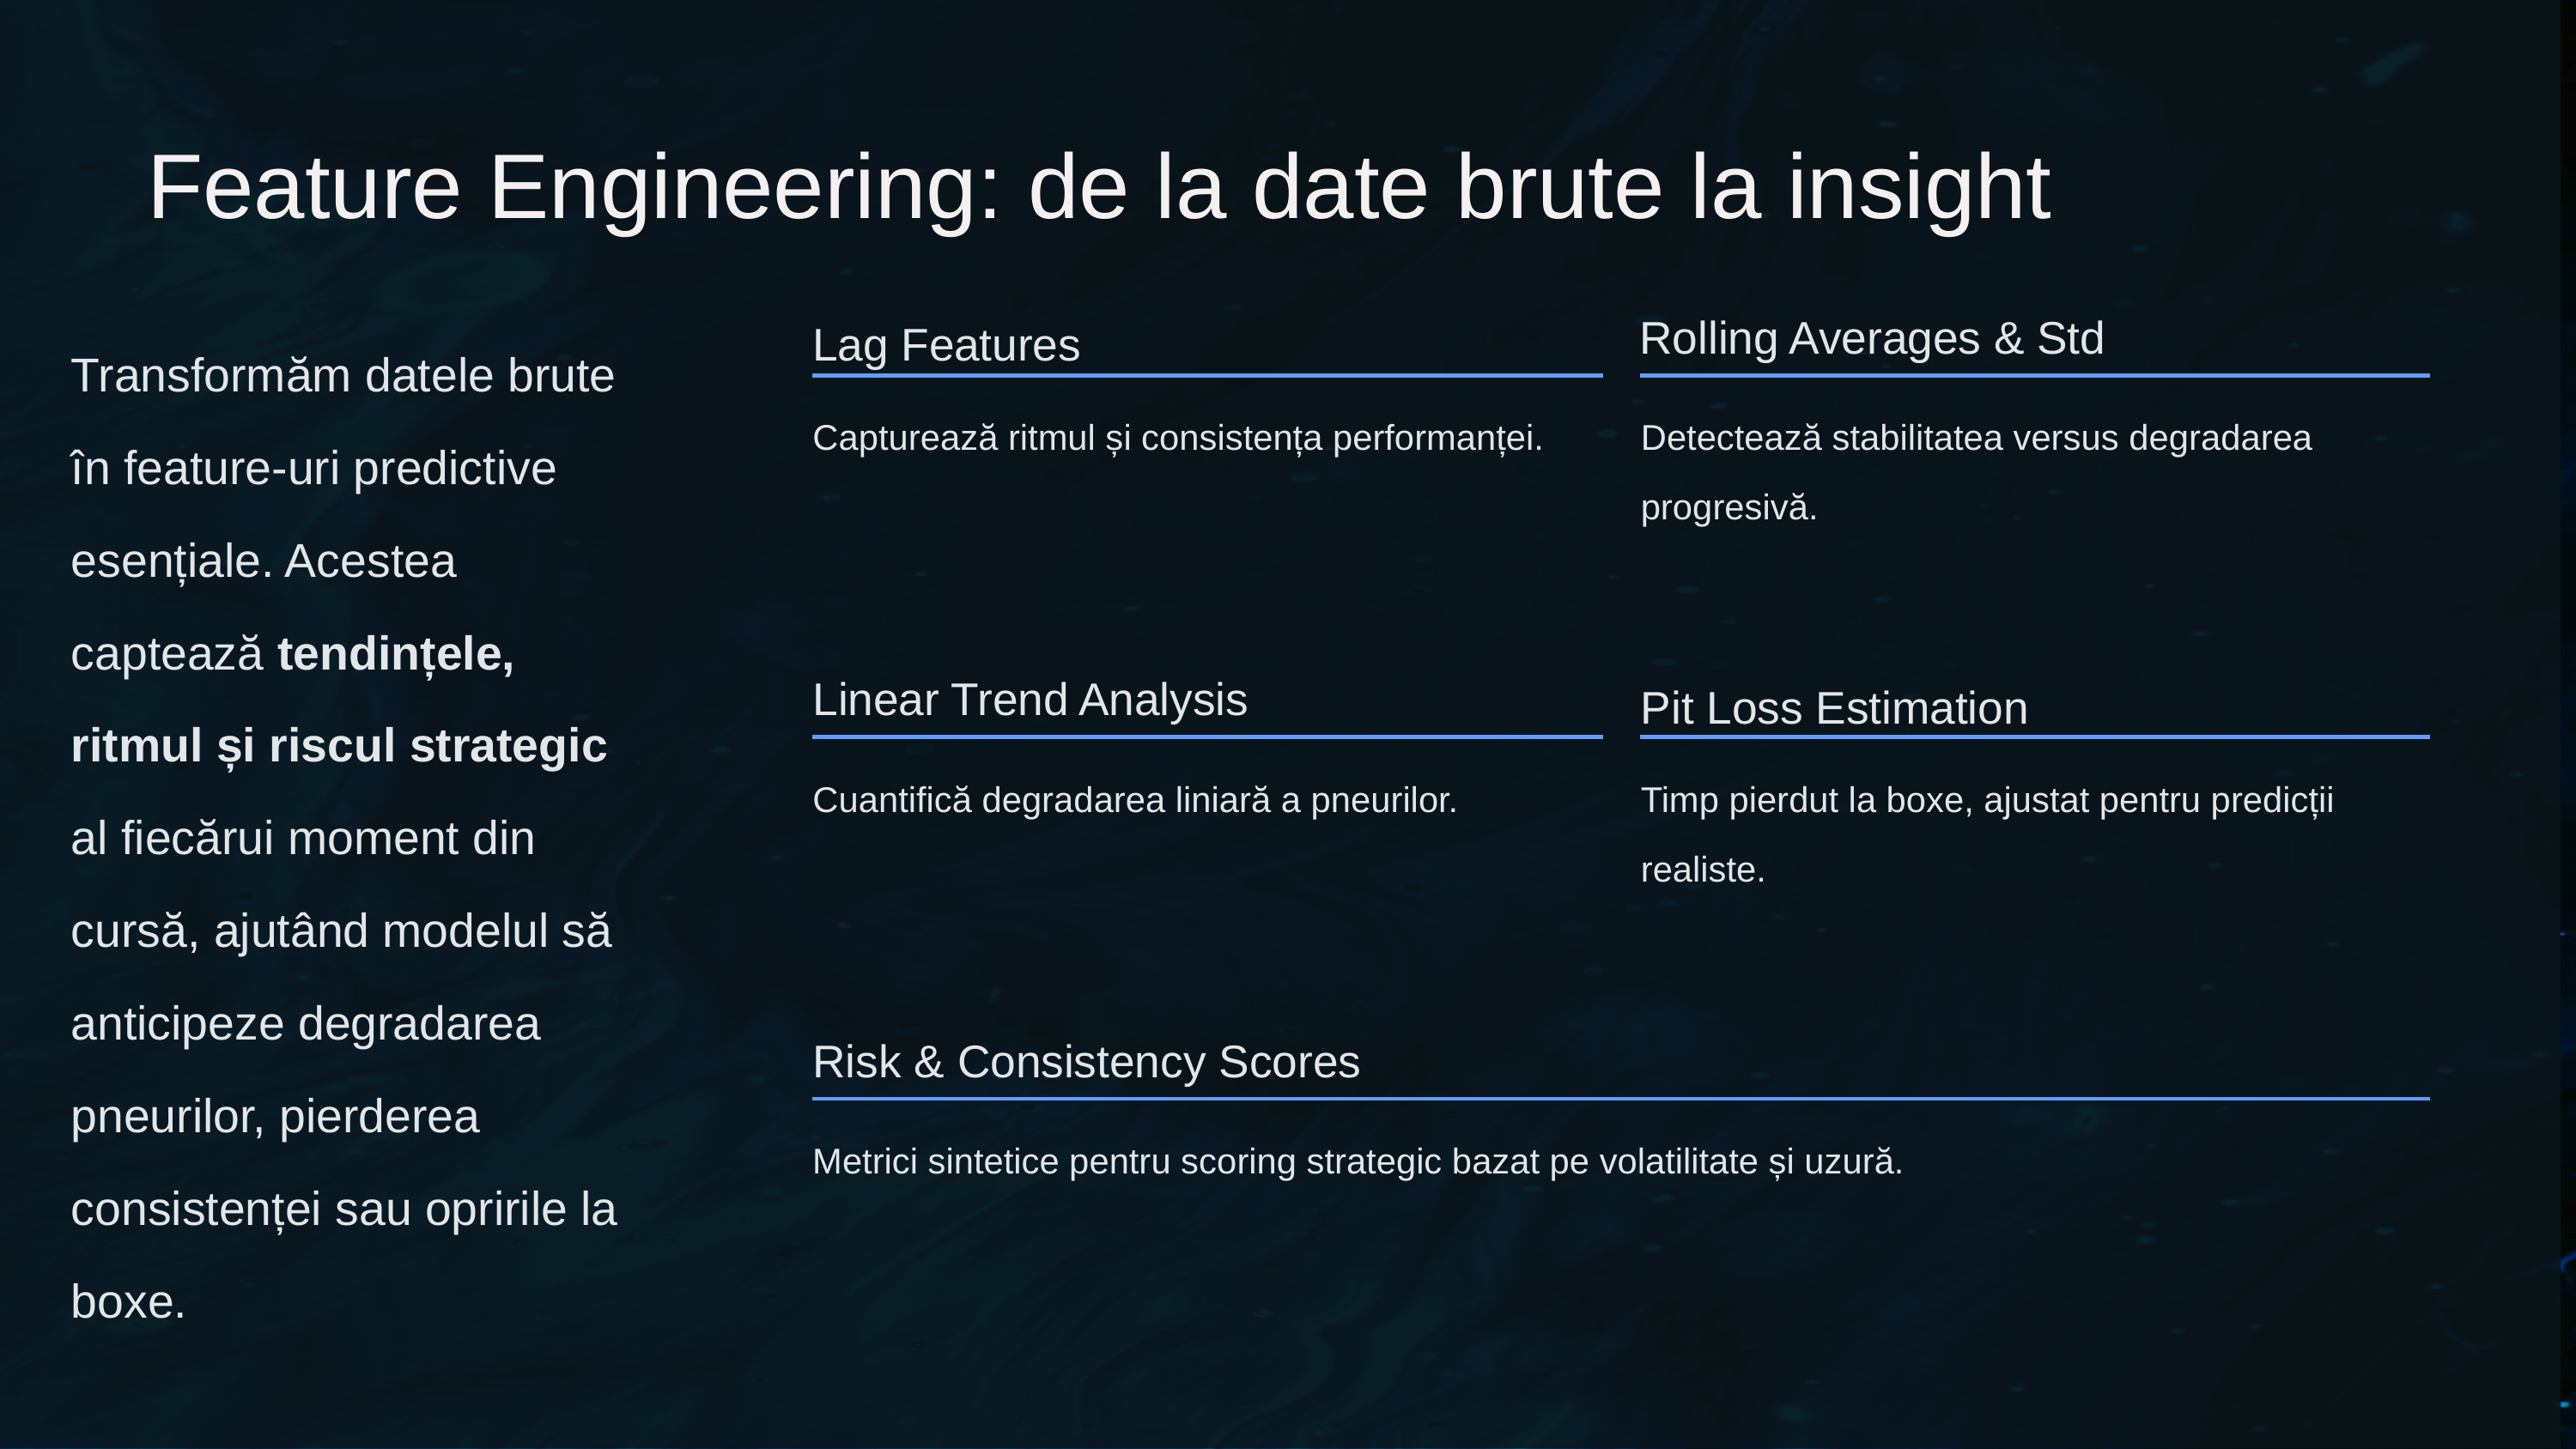

Feature Engineering: de la date brute la insight
Rolling Averages & Std
Lag Features
Transformăm datele brute în feature-uri predictive esențiale. Acestea captează tendințele, ritmul și riscul strategic al fiecărui moment din cursă, ajutând modelul să anticipeze degradarea pneurilor, pierderea consistenței sau opririle la boxe.

Capturează ritmul și consistența performanței.
Detectează stabilitatea versus degradarea progresivă.
Linear Trend Analysis
Pit Loss Estimation

Cuantifică degradarea liniară a pneurilor.
Timp pierdut la boxe, ajustat pentru predicții realiste.
Risk & Consistency Scores

Metrici sintetice pentru scoring strategic bazat pe volatilitate și uzură.